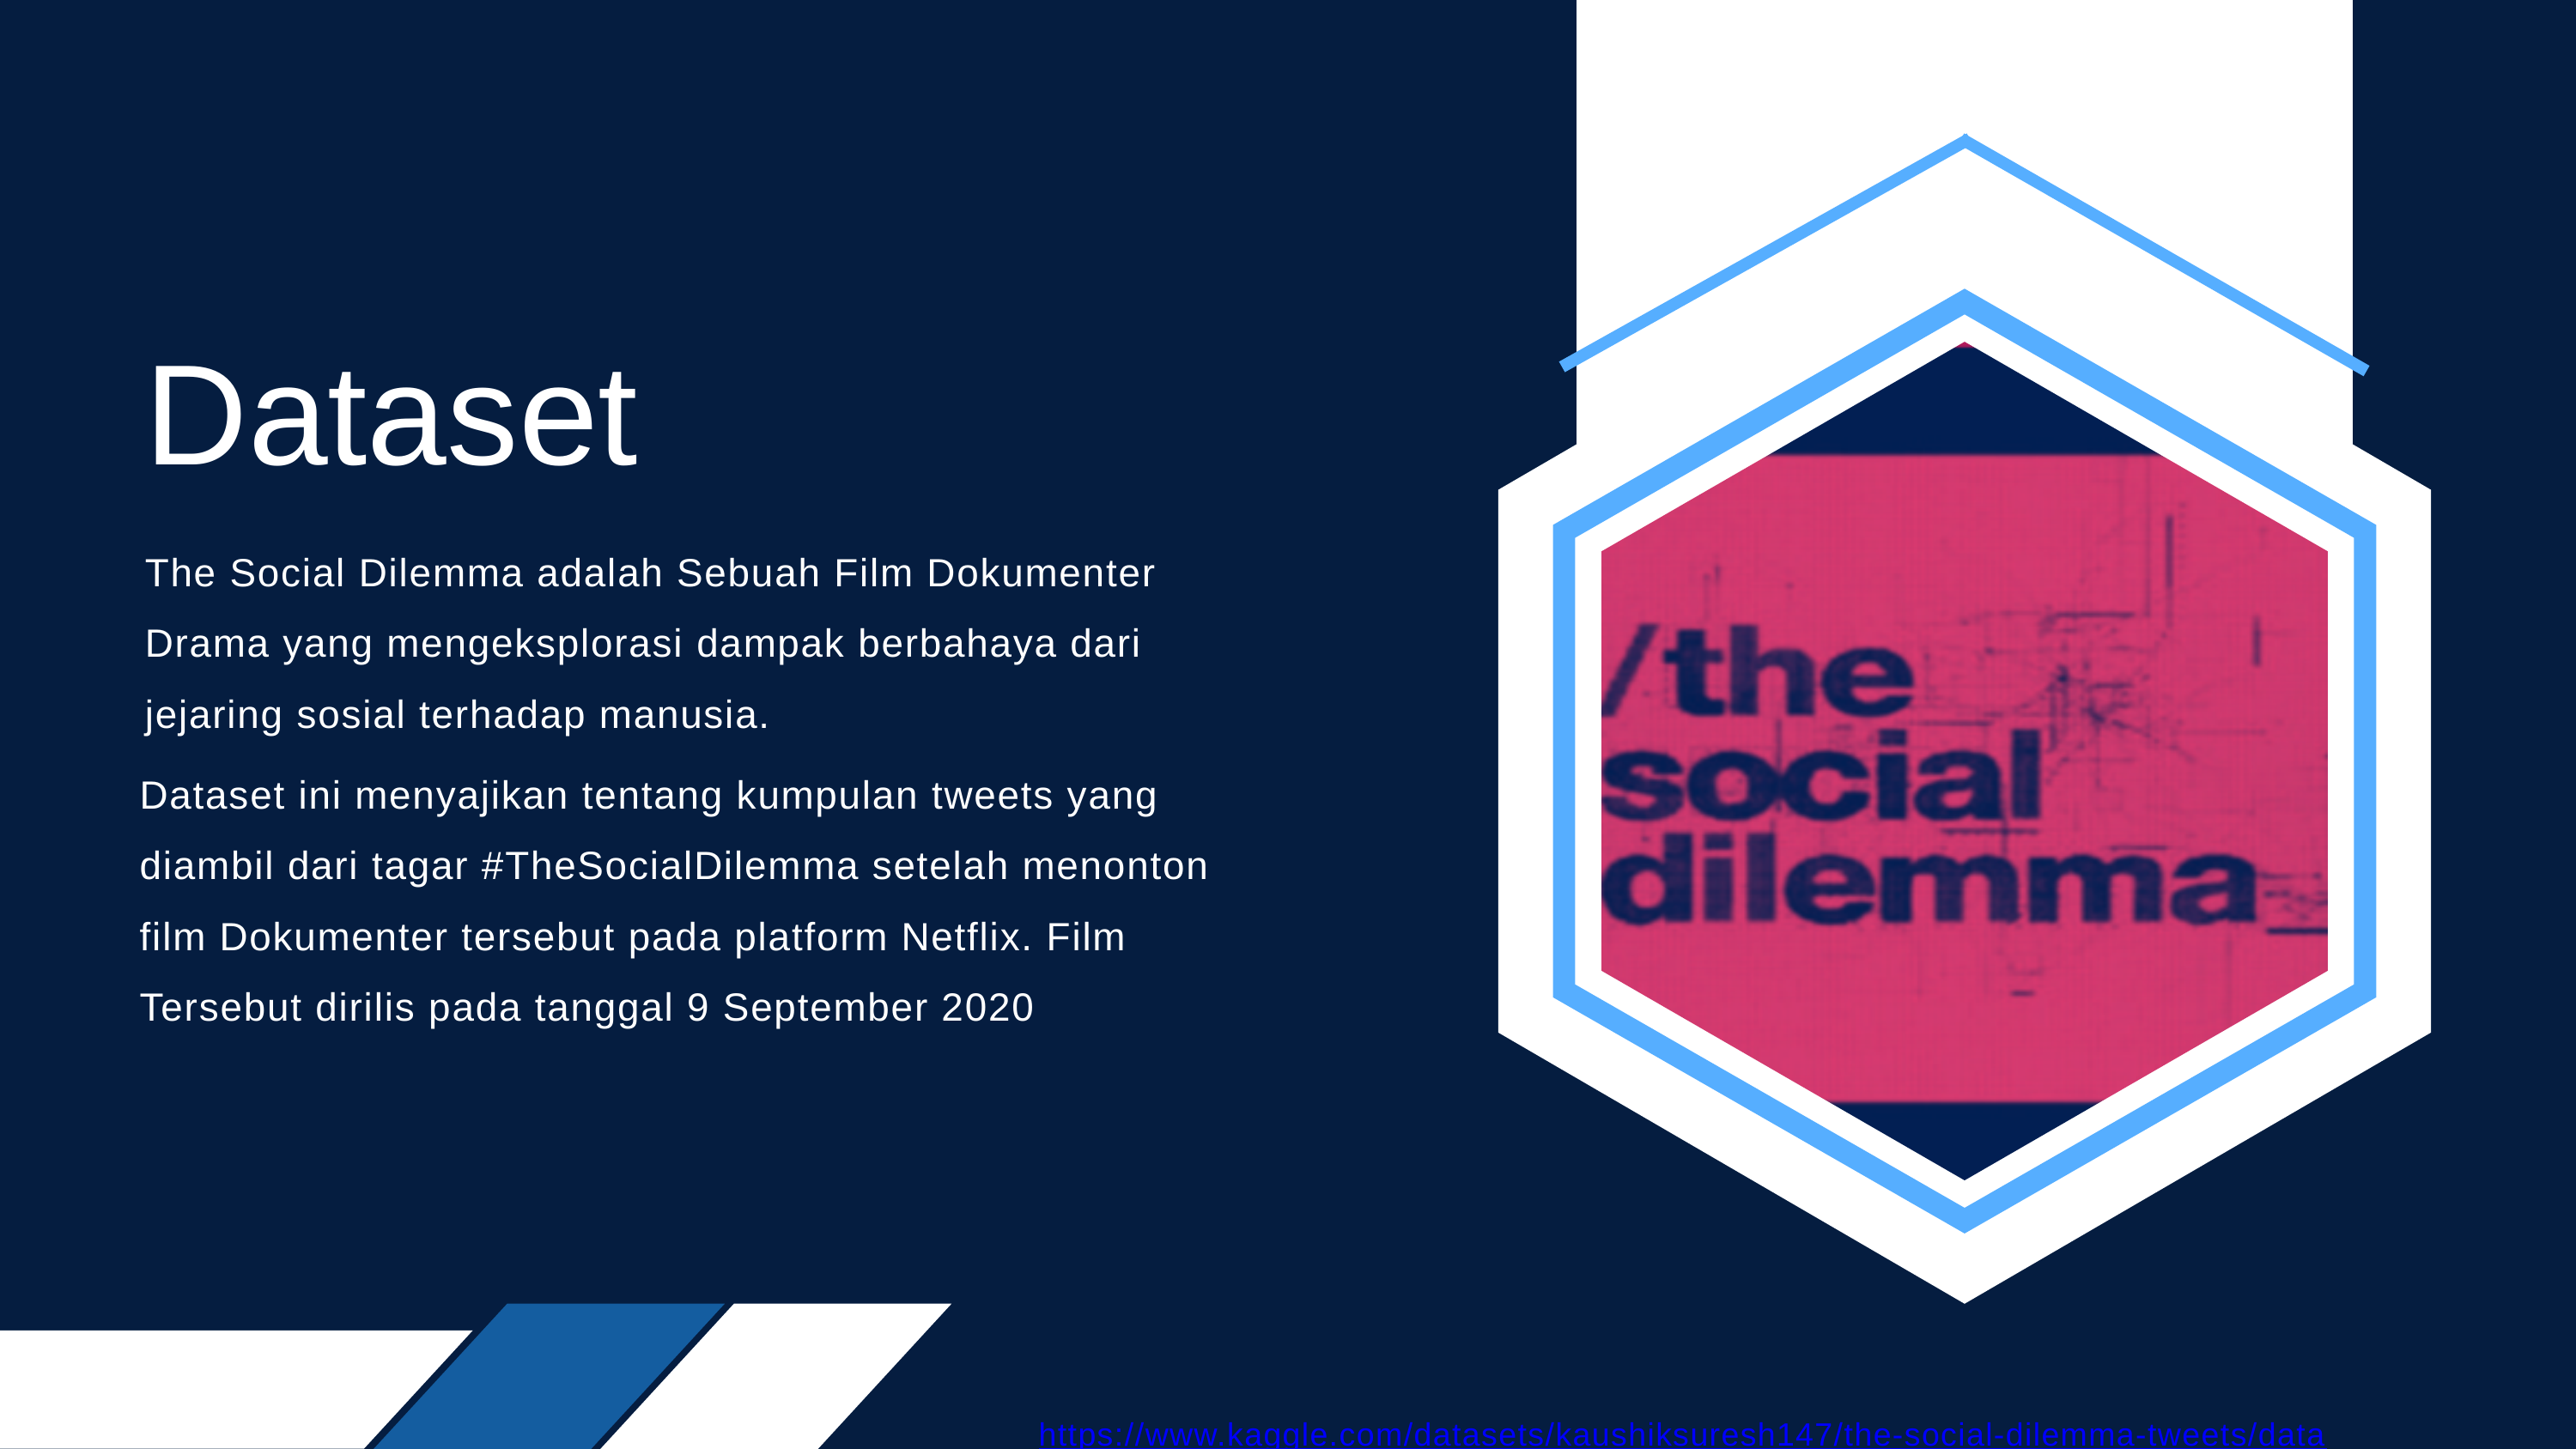

Dataset
The Social Dilemma adalah Sebuah Film Dokumenter Drama yang mengeksplorasi dampak berbahaya dari jejaring sosial terhadap manusia.
Dataset ini menyajikan tentang kumpulan tweets yang diambil dari tagar #TheSocialDilemma setelah menonton film Dokumenter tersebut pada platform Netflix. Film Tersebut dirilis pada tanggal 9 September 2020

https://www.kaggle.com/datasets/kaushiksuresh147/the-social-dilemma-tweets/data